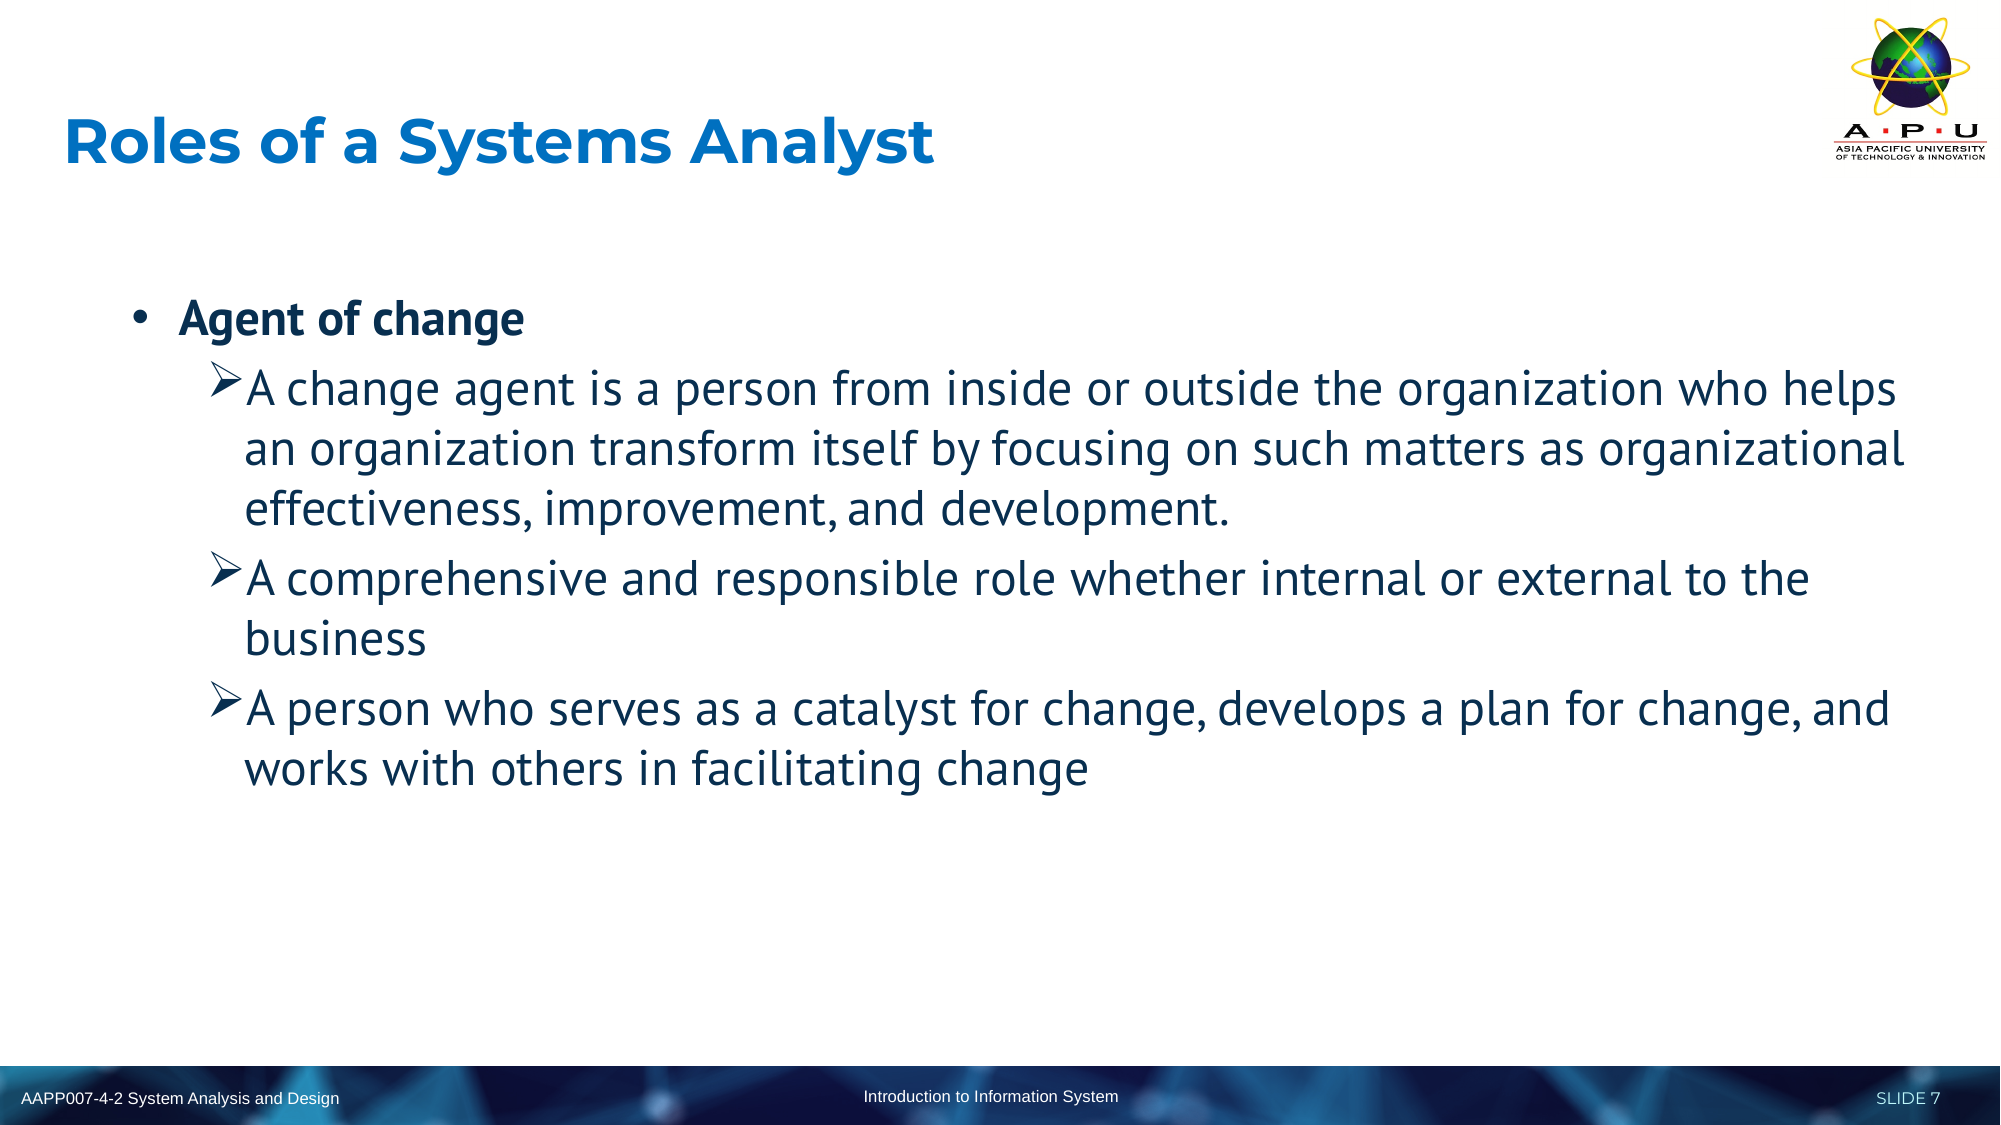

# Roles of a Systems Analyst
Agent of change
A change agent is a person from inside or outside the organization who helps an organization transform itself by focusing on such matters as organizational effectiveness, improvement, and development.
A comprehensive and responsible role whether internal or external to the business
A person who serves as a catalyst for change, develops a plan for change, and works with others in facilitating change